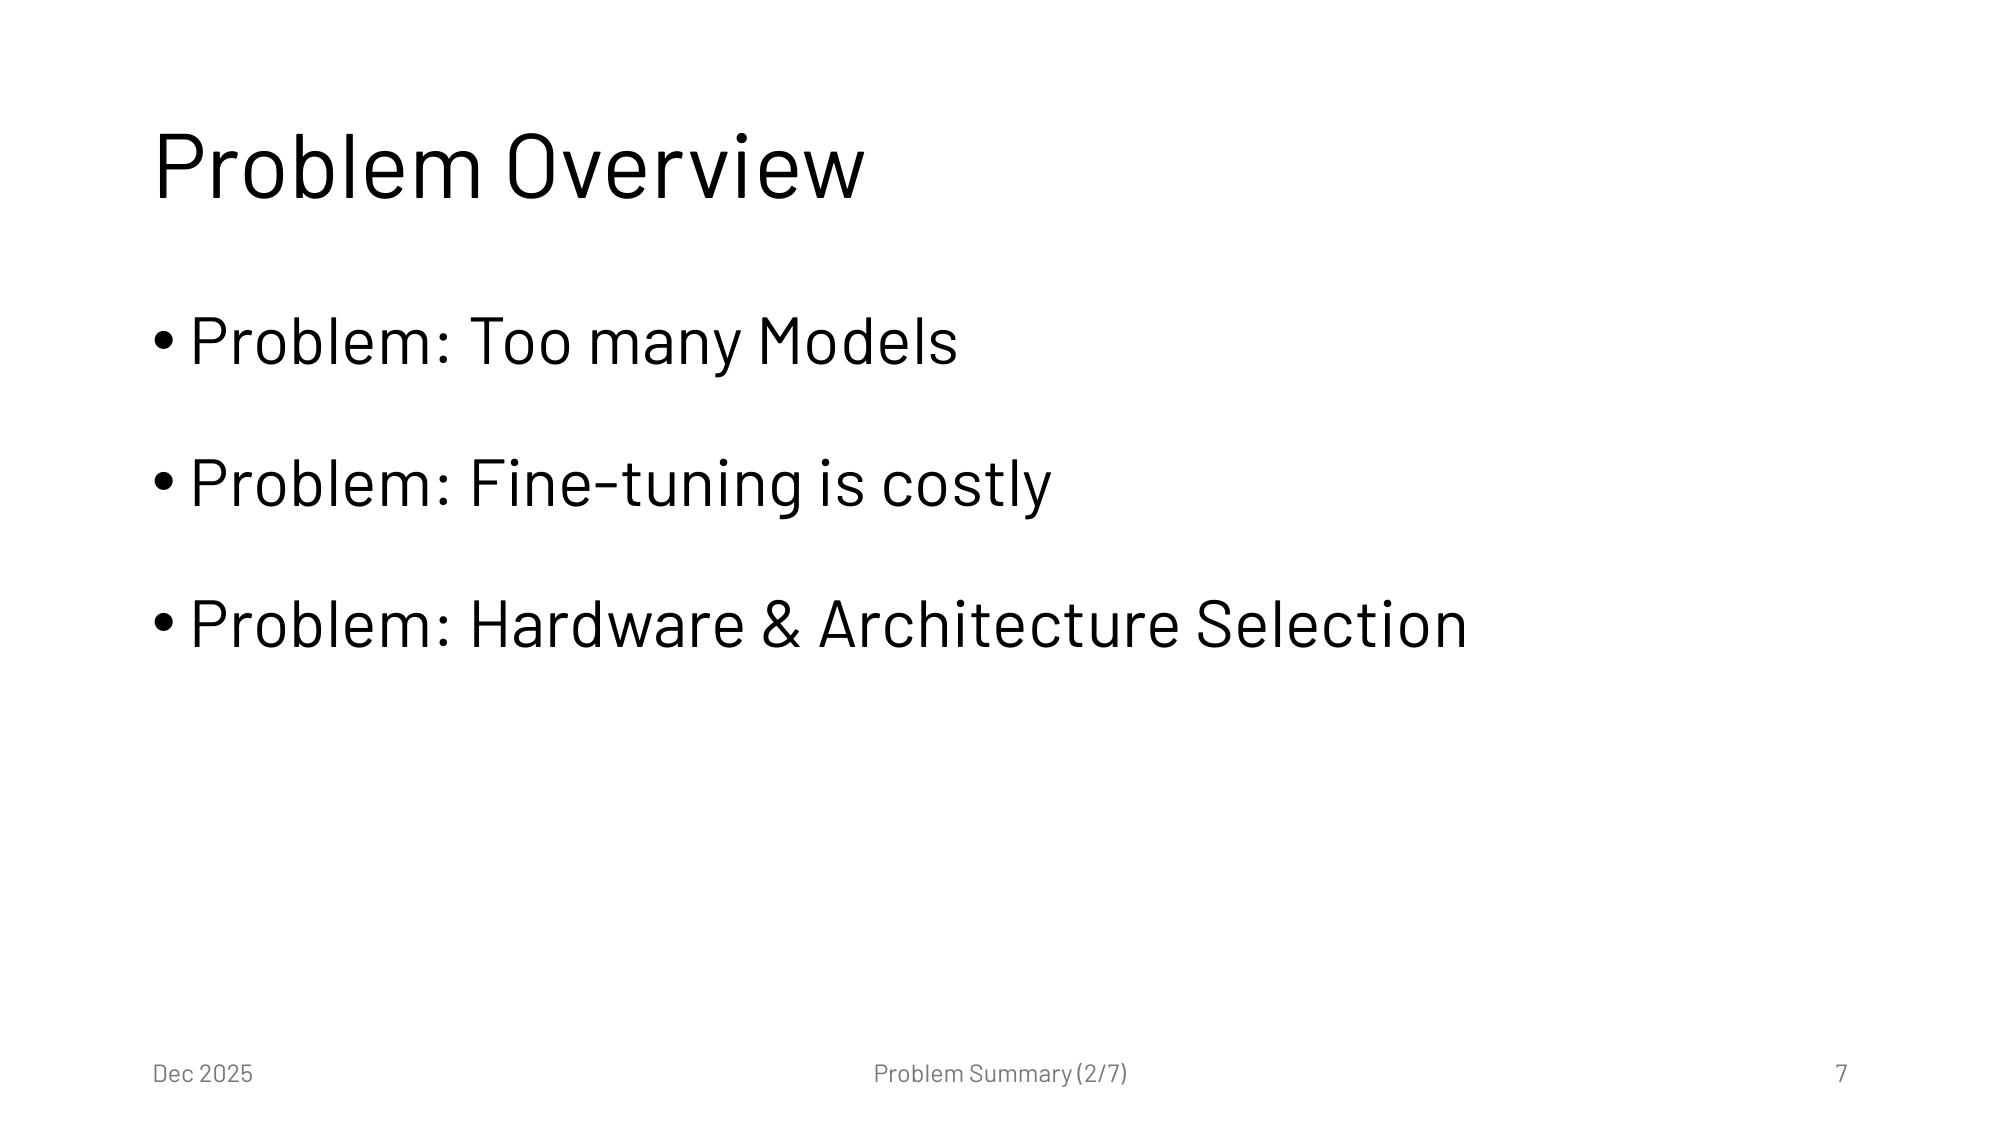

# Problem Overview
Problem: Too many Models
Problem: Fine-tuning is costly
Problem: Hardware & Architecture Selection
Dec 2025
Problem Summary (2/7)
7